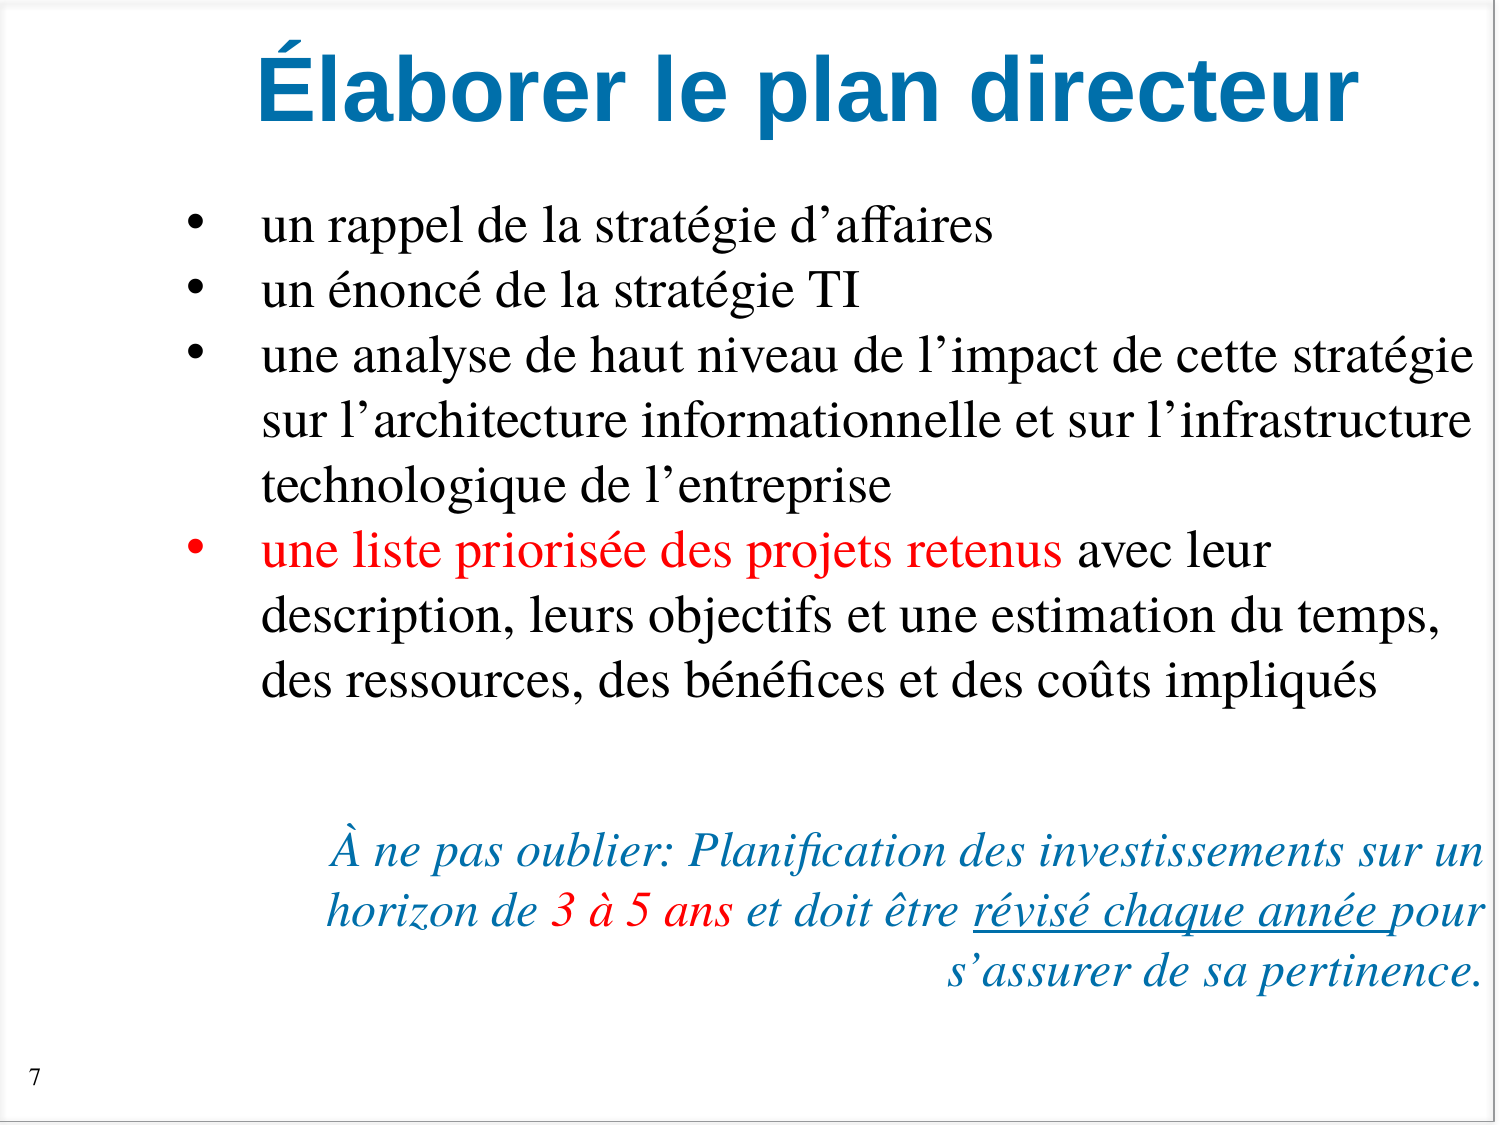

Élaborer le plan directeur
un rappel de la stratégie d’affaires
un énoncé de la stratégie TI
une analyse de haut niveau de l’impact de cette stratégie sur l’architecture informationnelle et sur l’infrastructure technologique de l’entreprise
une liste priorisée des projets retenus avec leur description, leurs objectifs et une estimation du temps, des ressources, des bénéfices et des coûts impliqués
À ne pas oublier: Planification des investissements sur un horizon de 3 à 5 ans et doit être révisé chaque année pour s’assurer de sa pertinence.